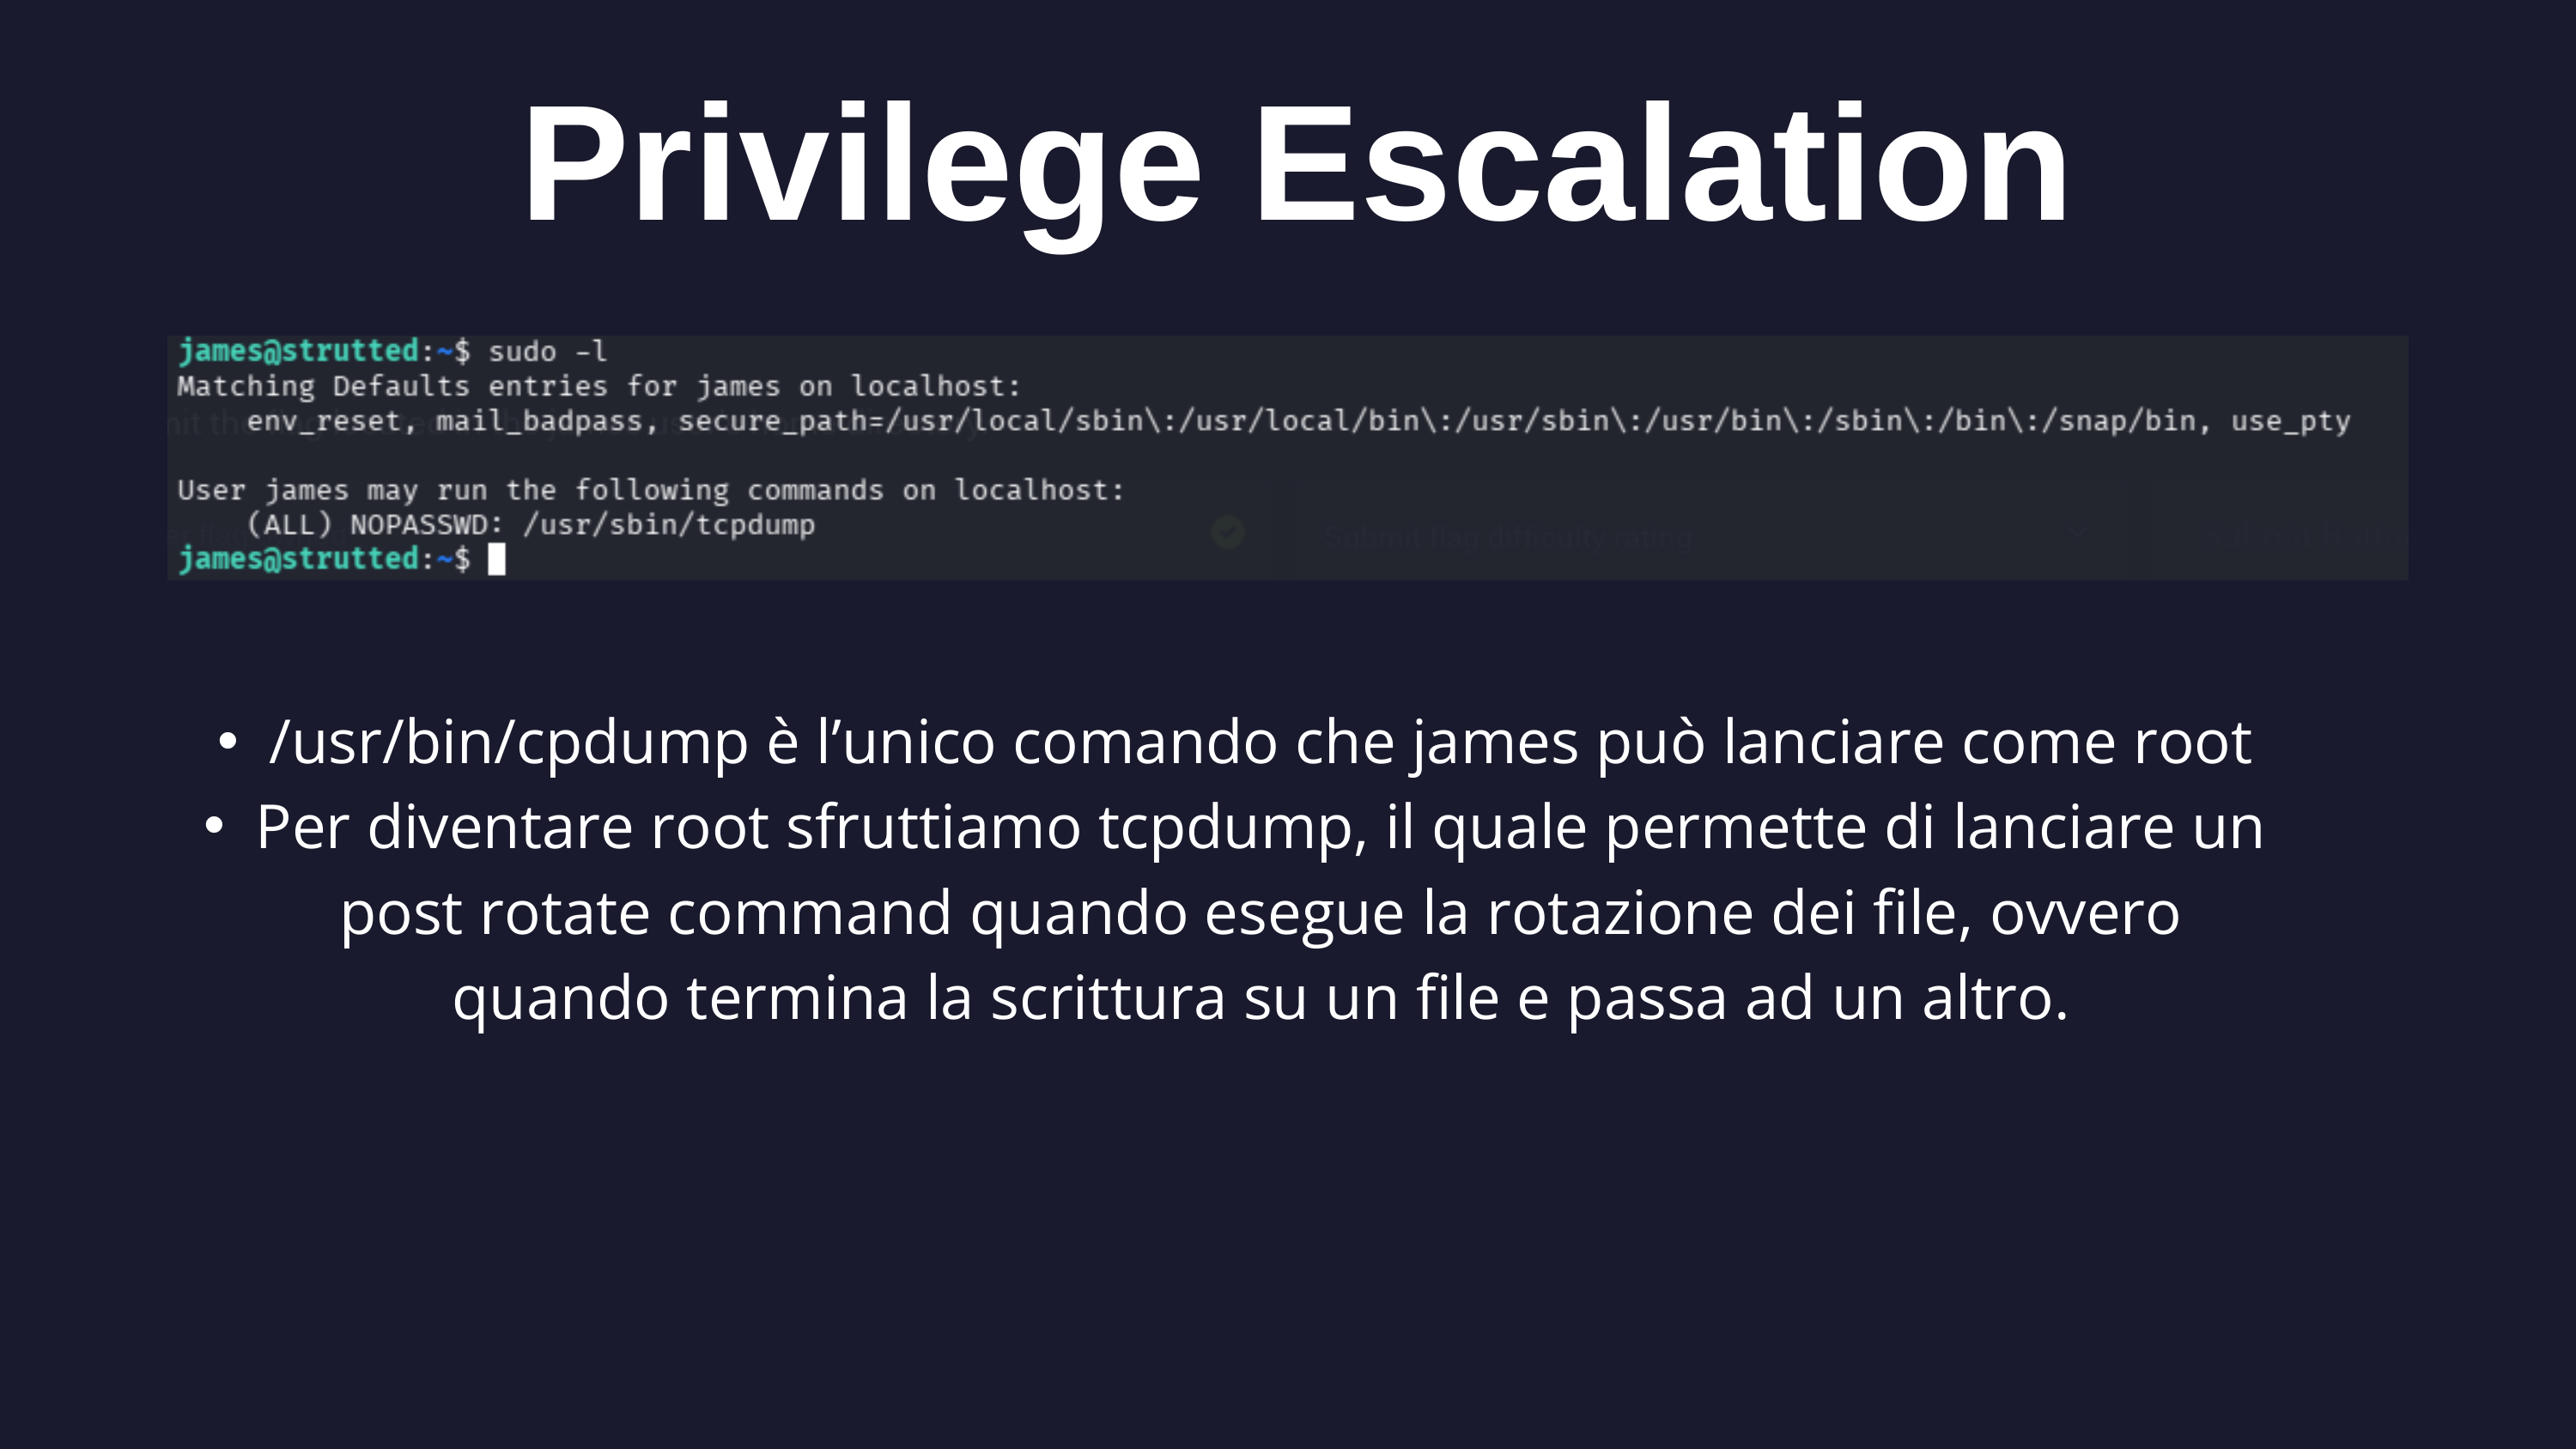

Privilege Escalation

/usr/bin/cpdump è l’unico comando che james può lanciare come root
Per diventare root sfruttiamo tcpdump, il quale permette di lanciare un post rotate command quando esegue la rotazione dei file, ovvero quando termina la scrittura su un file e passa ad un altro.